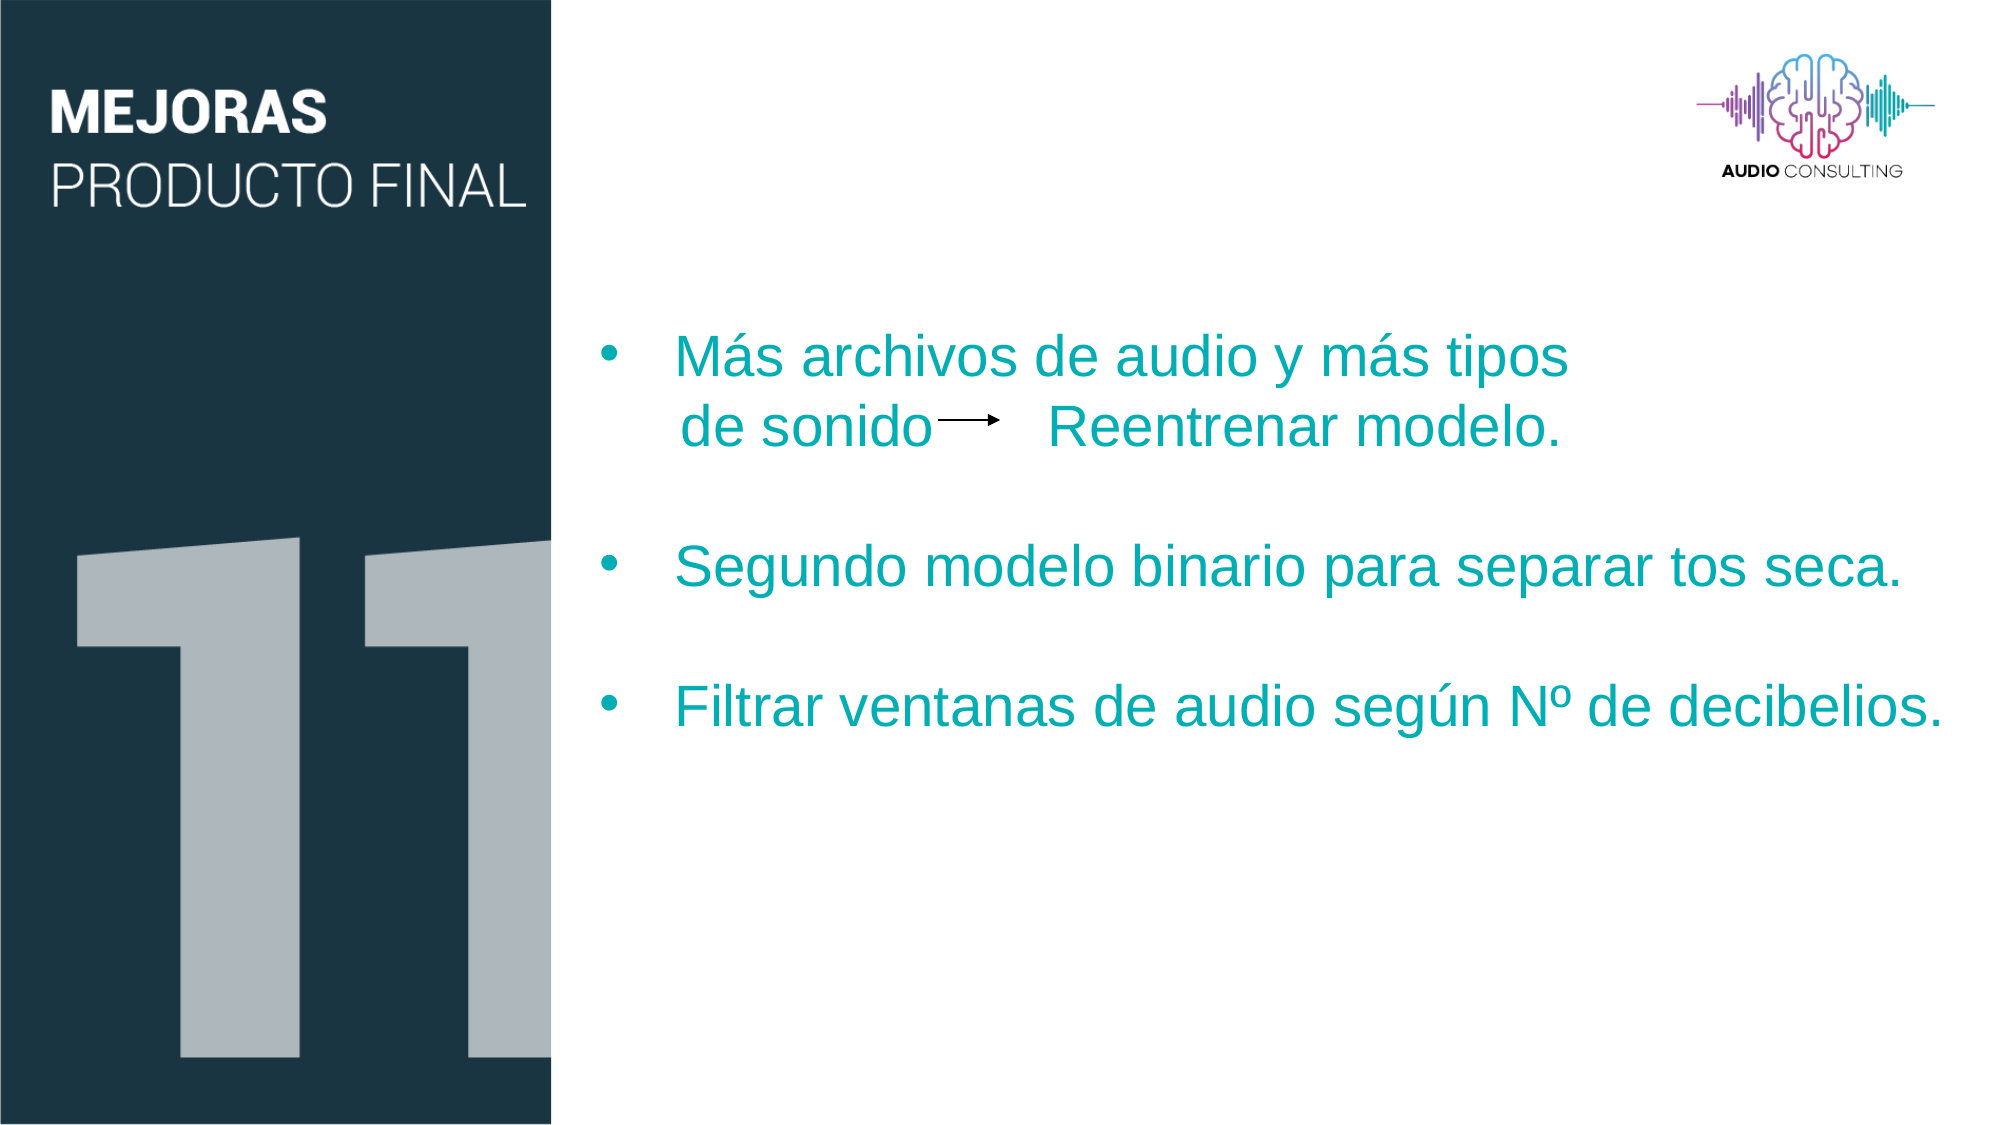

Más archivos de audio y más tipos
     de sonido       Reentrenar modelo.

Segundo modelo binario para separar tos seca.

Filtrar ventanas de audio según Nº de decibelios.